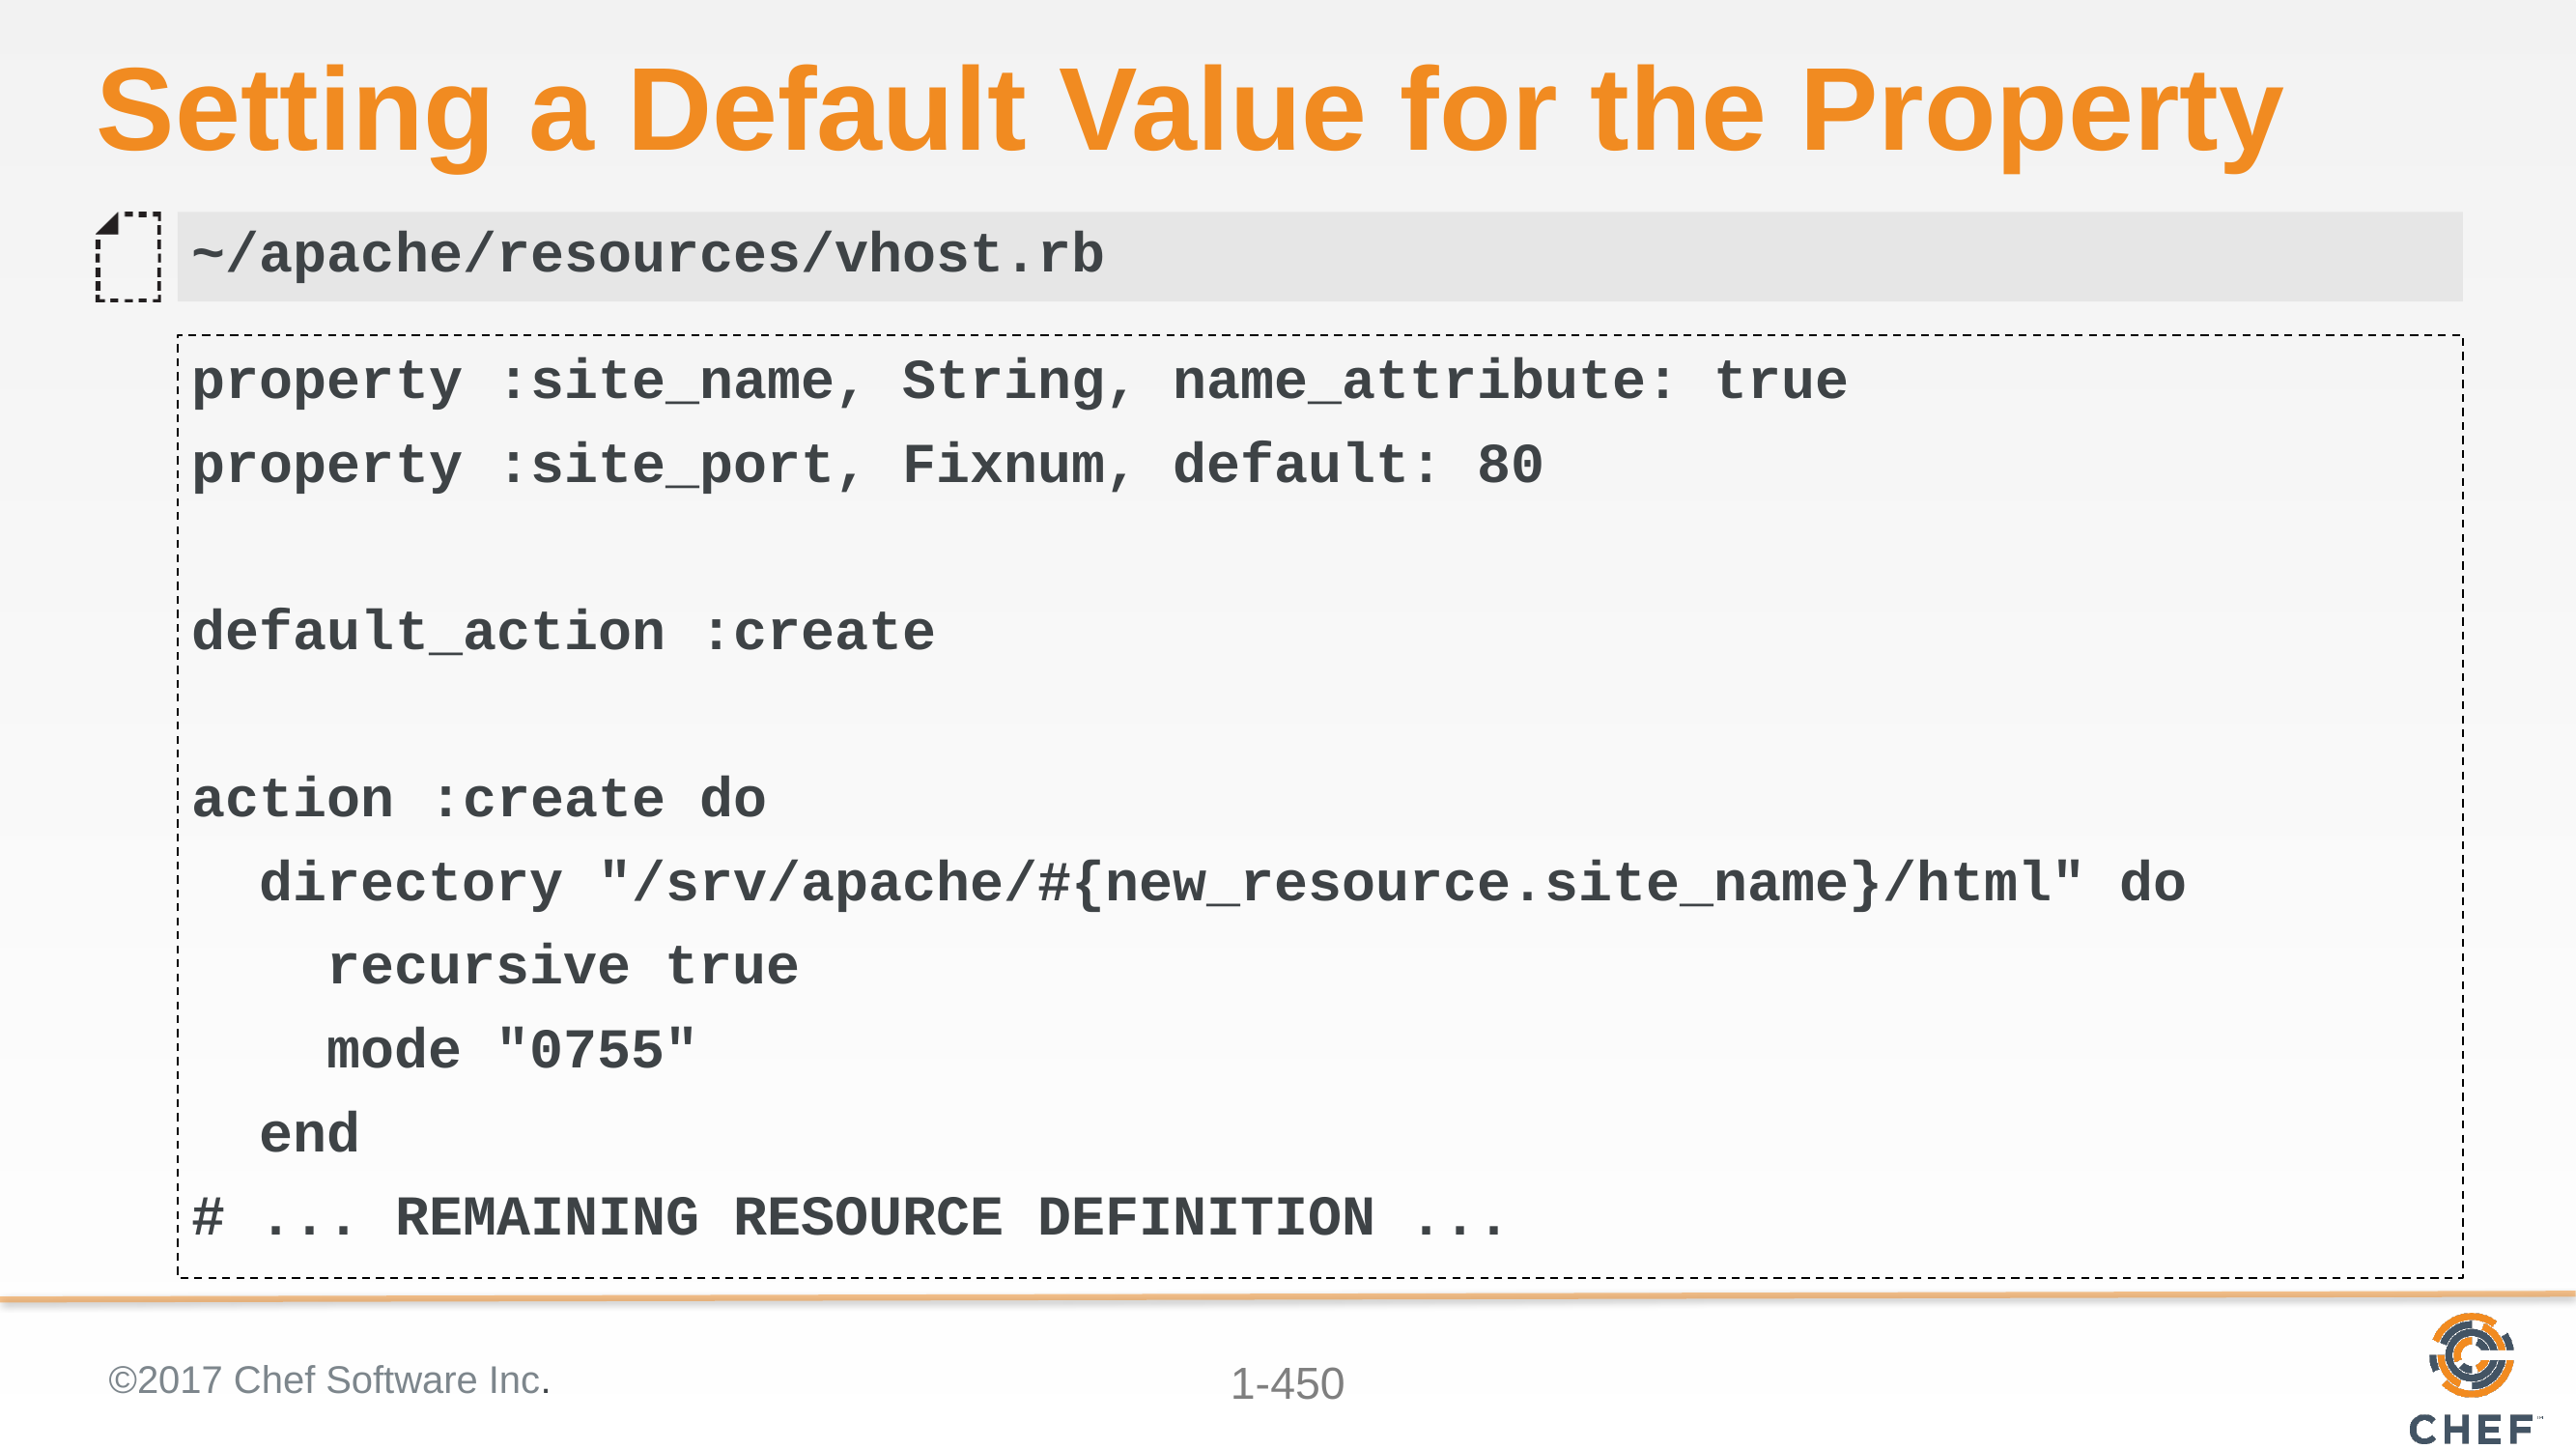

# Setting a Default Value for the Property
~/apache/resources/vhost.rb
property :site_name, String, name_attribute: true
property :site_port, Fixnum, default: 80

default_action :create

action :create do
  directory "/srv/apache/#{new_resource.site_name}/html" do
    recursive true
    mode "0755"
  end
# ... REMAINING RESOURCE DEFINITION ...